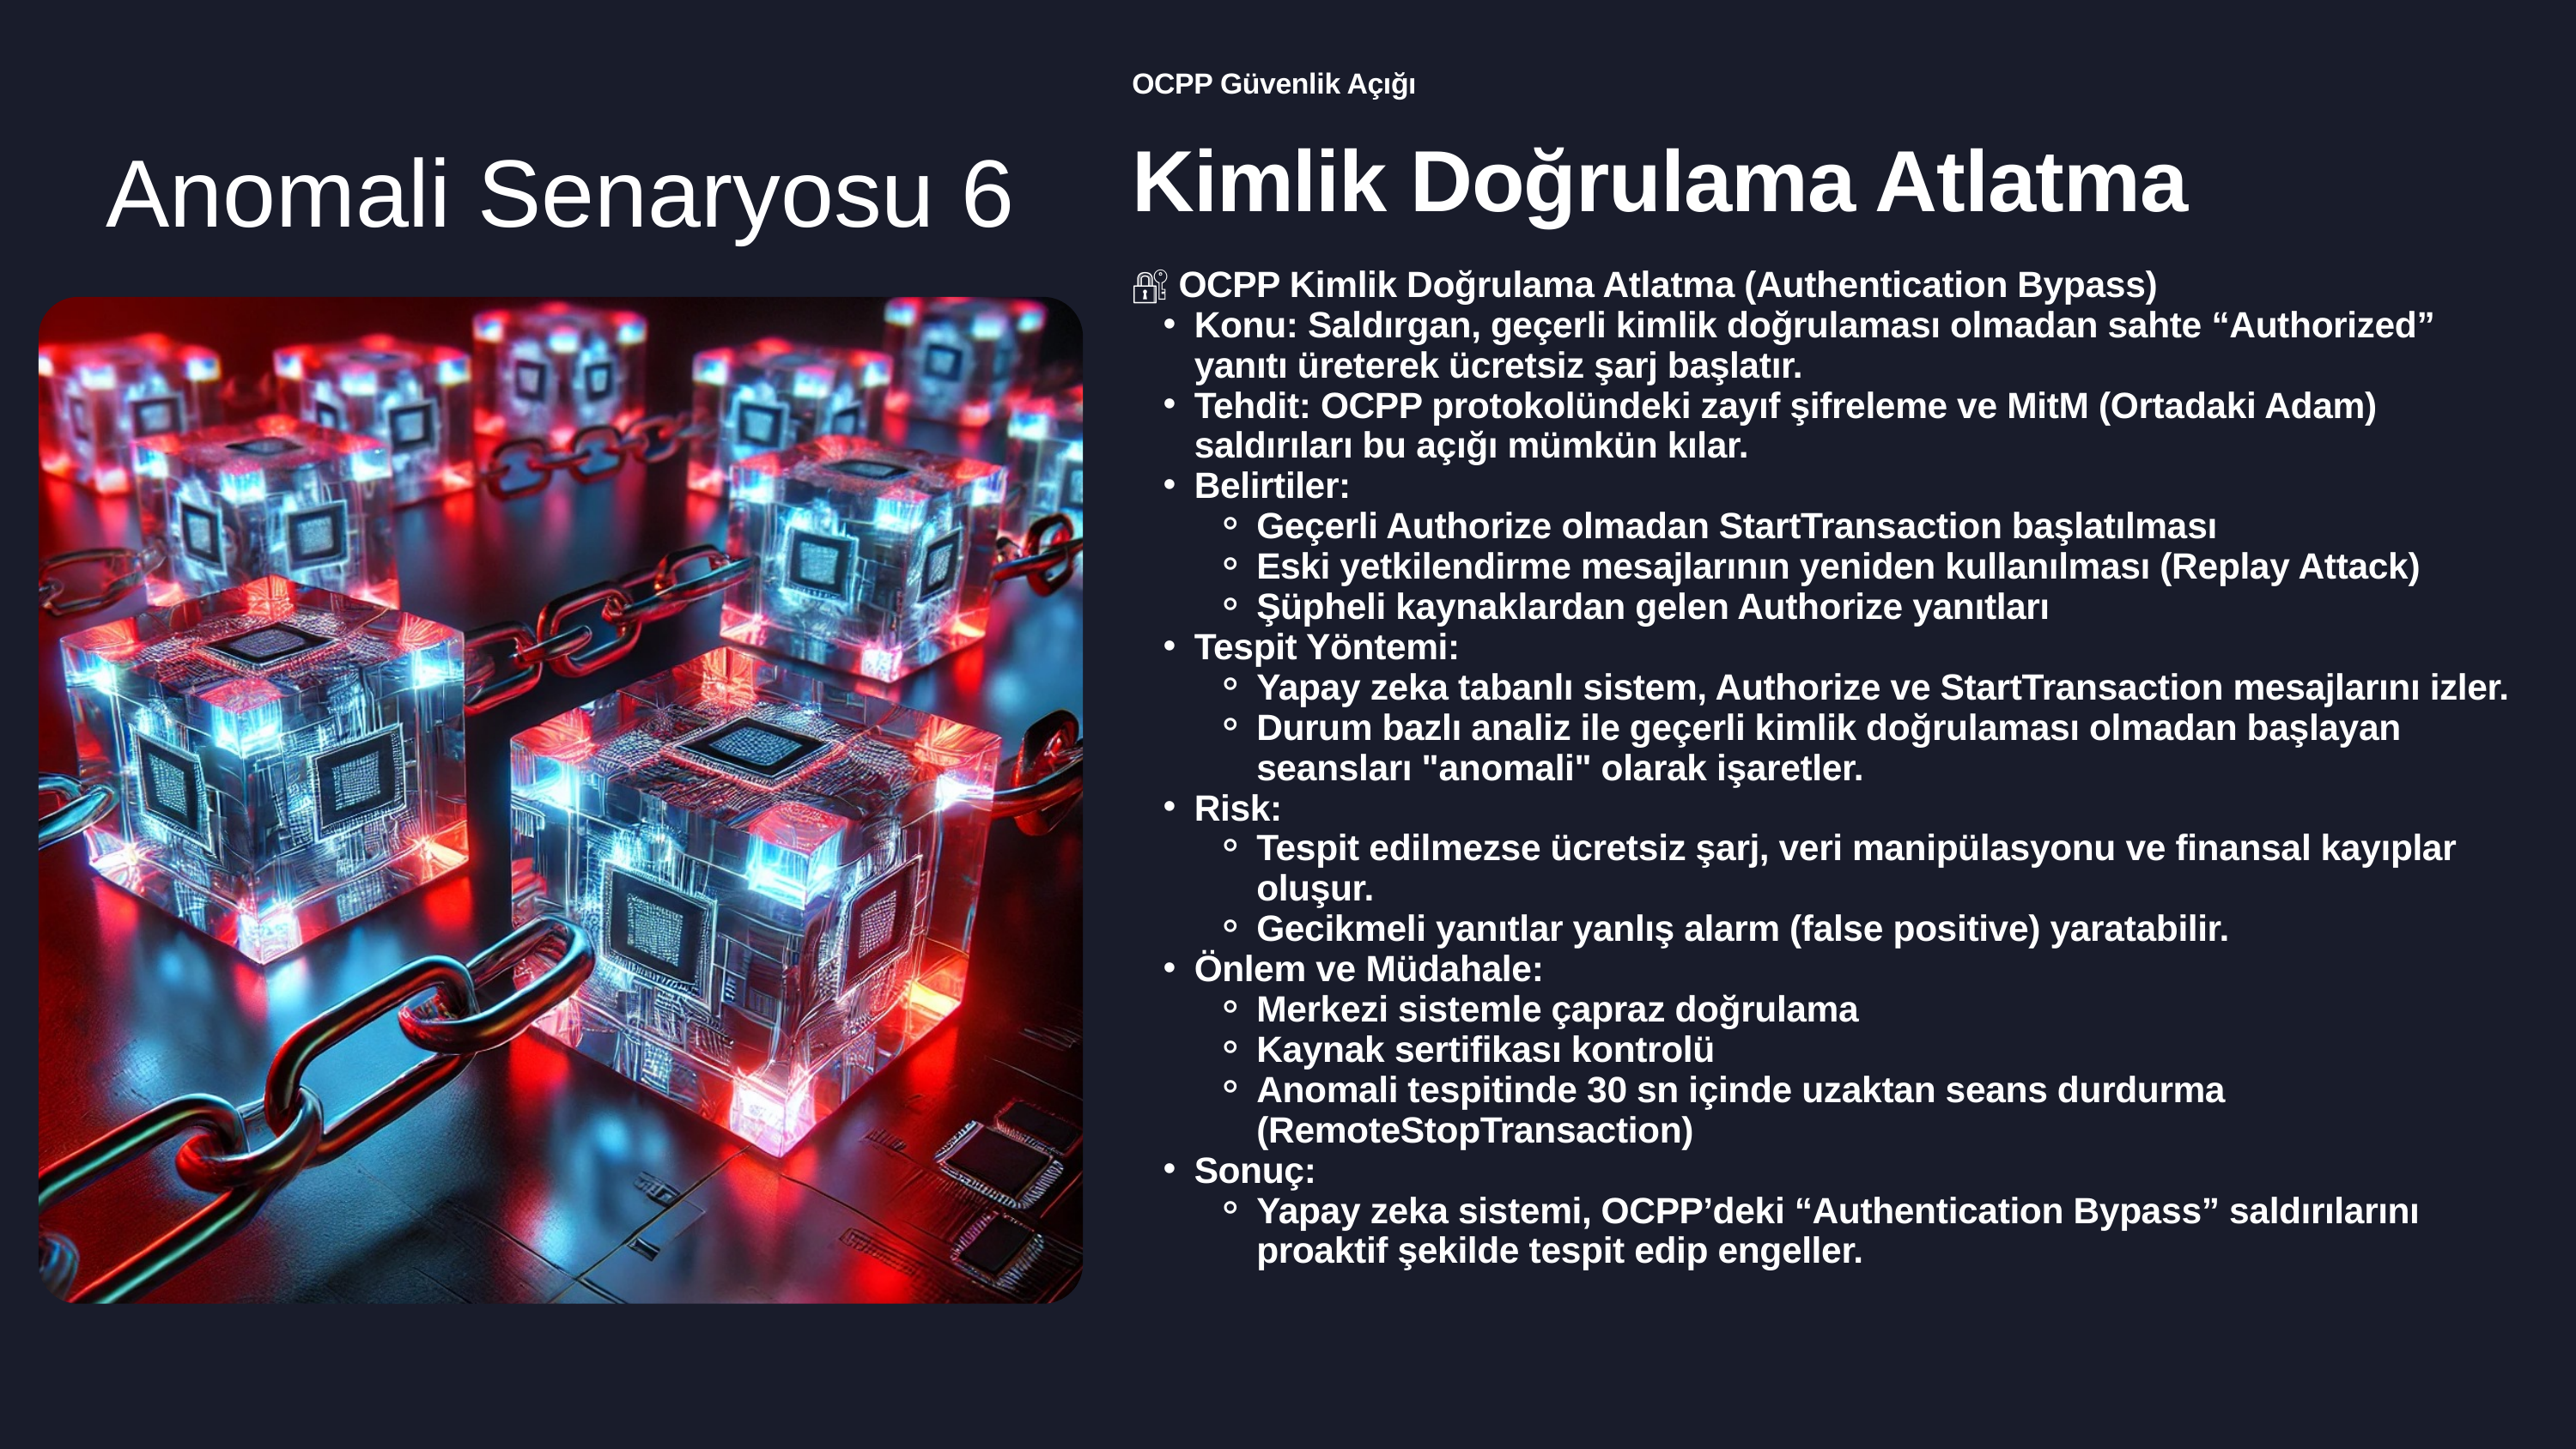

OCPP Güvenlik Açığı
Kimlik Doğrulama Atlatma
Anomali Senaryosu 6
🔐 OCPP Kimlik Doğrulama Atlatma (Authentication Bypass)
Konu: Saldırgan, geçerli kimlik doğrulaması olmadan sahte “Authorized” yanıtı üreterek ücretsiz şarj başlatır.
Tehdit: OCPP protokolündeki zayıf şifreleme ve MitM (Ortadaki Adam) saldırıları bu açığı mümkün kılar.
Belirtiler:
Geçerli Authorize olmadan StartTransaction başlatılması
Eski yetkilendirme mesajlarının yeniden kullanılması (Replay Attack)
Şüpheli kaynaklardan gelen Authorize yanıtları
Tespit Yöntemi:
Yapay zeka tabanlı sistem, Authorize ve StartTransaction mesajlarını izler.
Durum bazlı analiz ile geçerli kimlik doğrulaması olmadan başlayan seansları "anomali" olarak işaretler.
Risk:
Tespit edilmezse ücretsiz şarj, veri manipülasyonu ve finansal kayıplar oluşur.
Gecikmeli yanıtlar yanlış alarm (false positive) yaratabilir.
Önlem ve Müdahale:
Merkezi sistemle çapraz doğrulama
Kaynak sertifikası kontrolü
Anomali tespitinde 30 sn içinde uzaktan seans durdurma (RemoteStopTransaction)
Sonuç:
Yapay zeka sistemi, OCPP’deki “Authentication Bypass” saldırılarını proaktif şekilde tespit edip engeller.